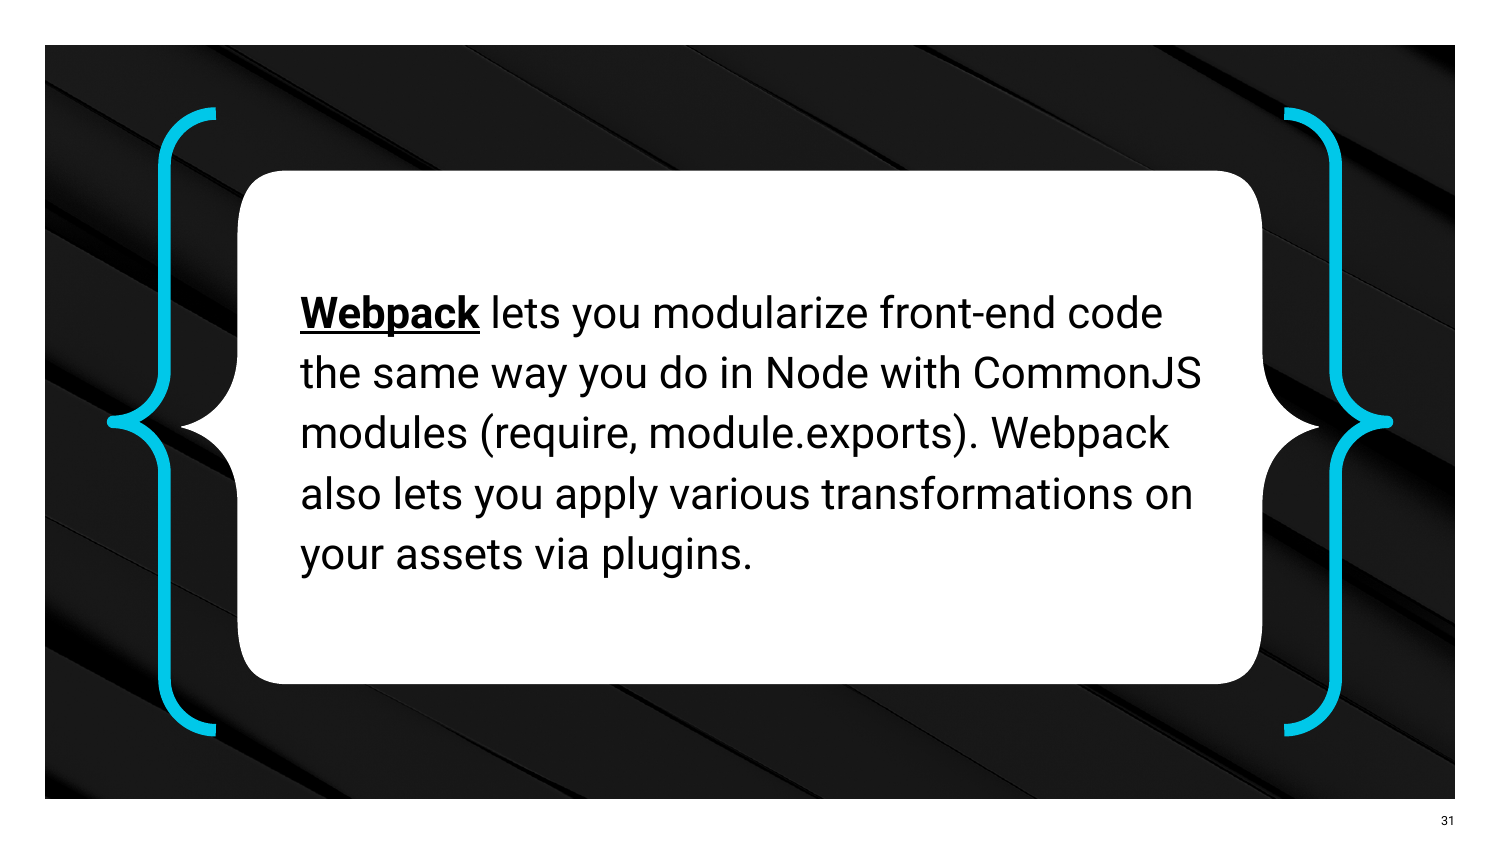

Webpack lets you modularize front-end code the same way you do in Node with CommonJS modules (require, module.exports). Webpack also lets you apply various transformations on your assets via plugins.